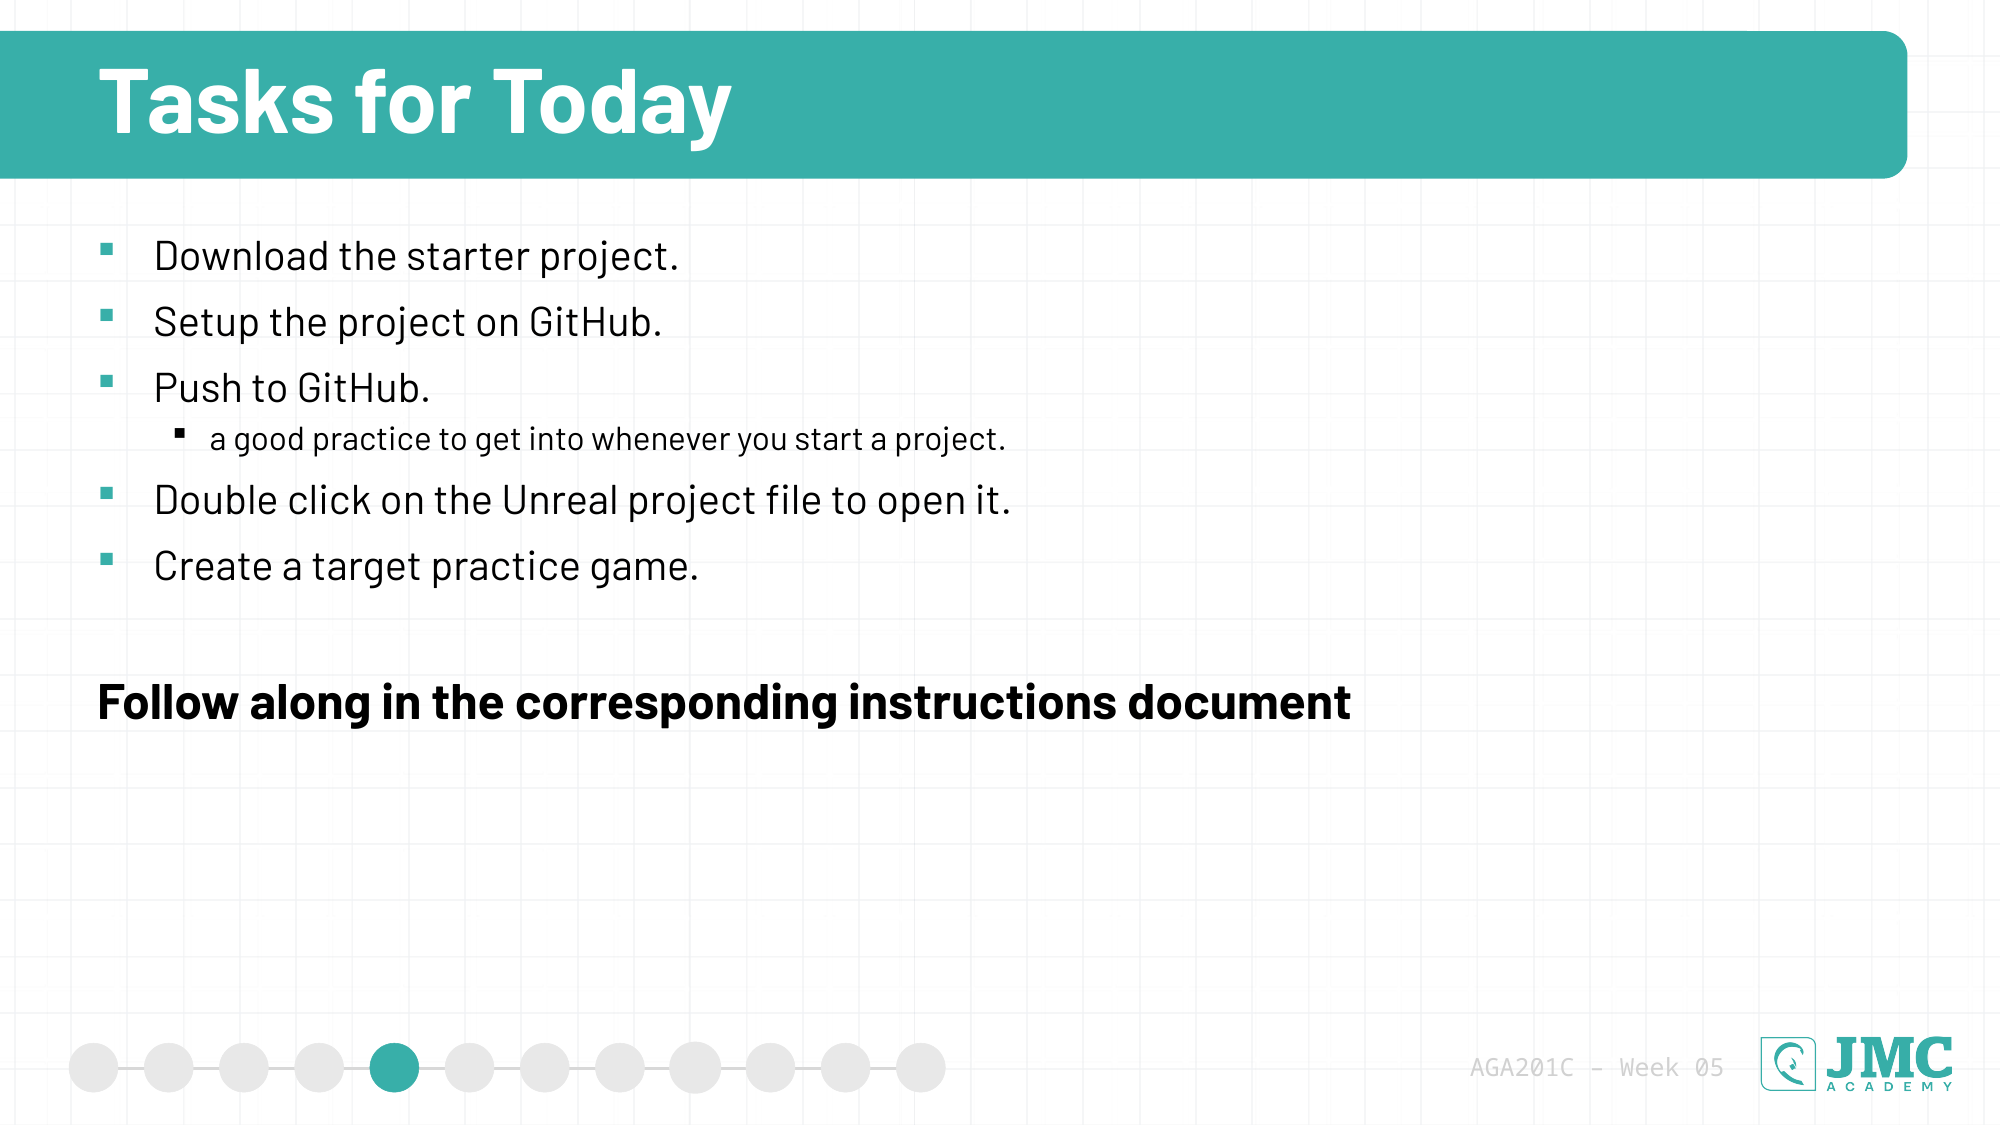

Tasks for Today
Download the starter project.
Setup the project on GitHub.
Push to GitHub.
a good practice to get into whenever you start a project.
Double click on the Unreal project file to open it.
Create a target practice game.

Follow along in the corresponding instructions document